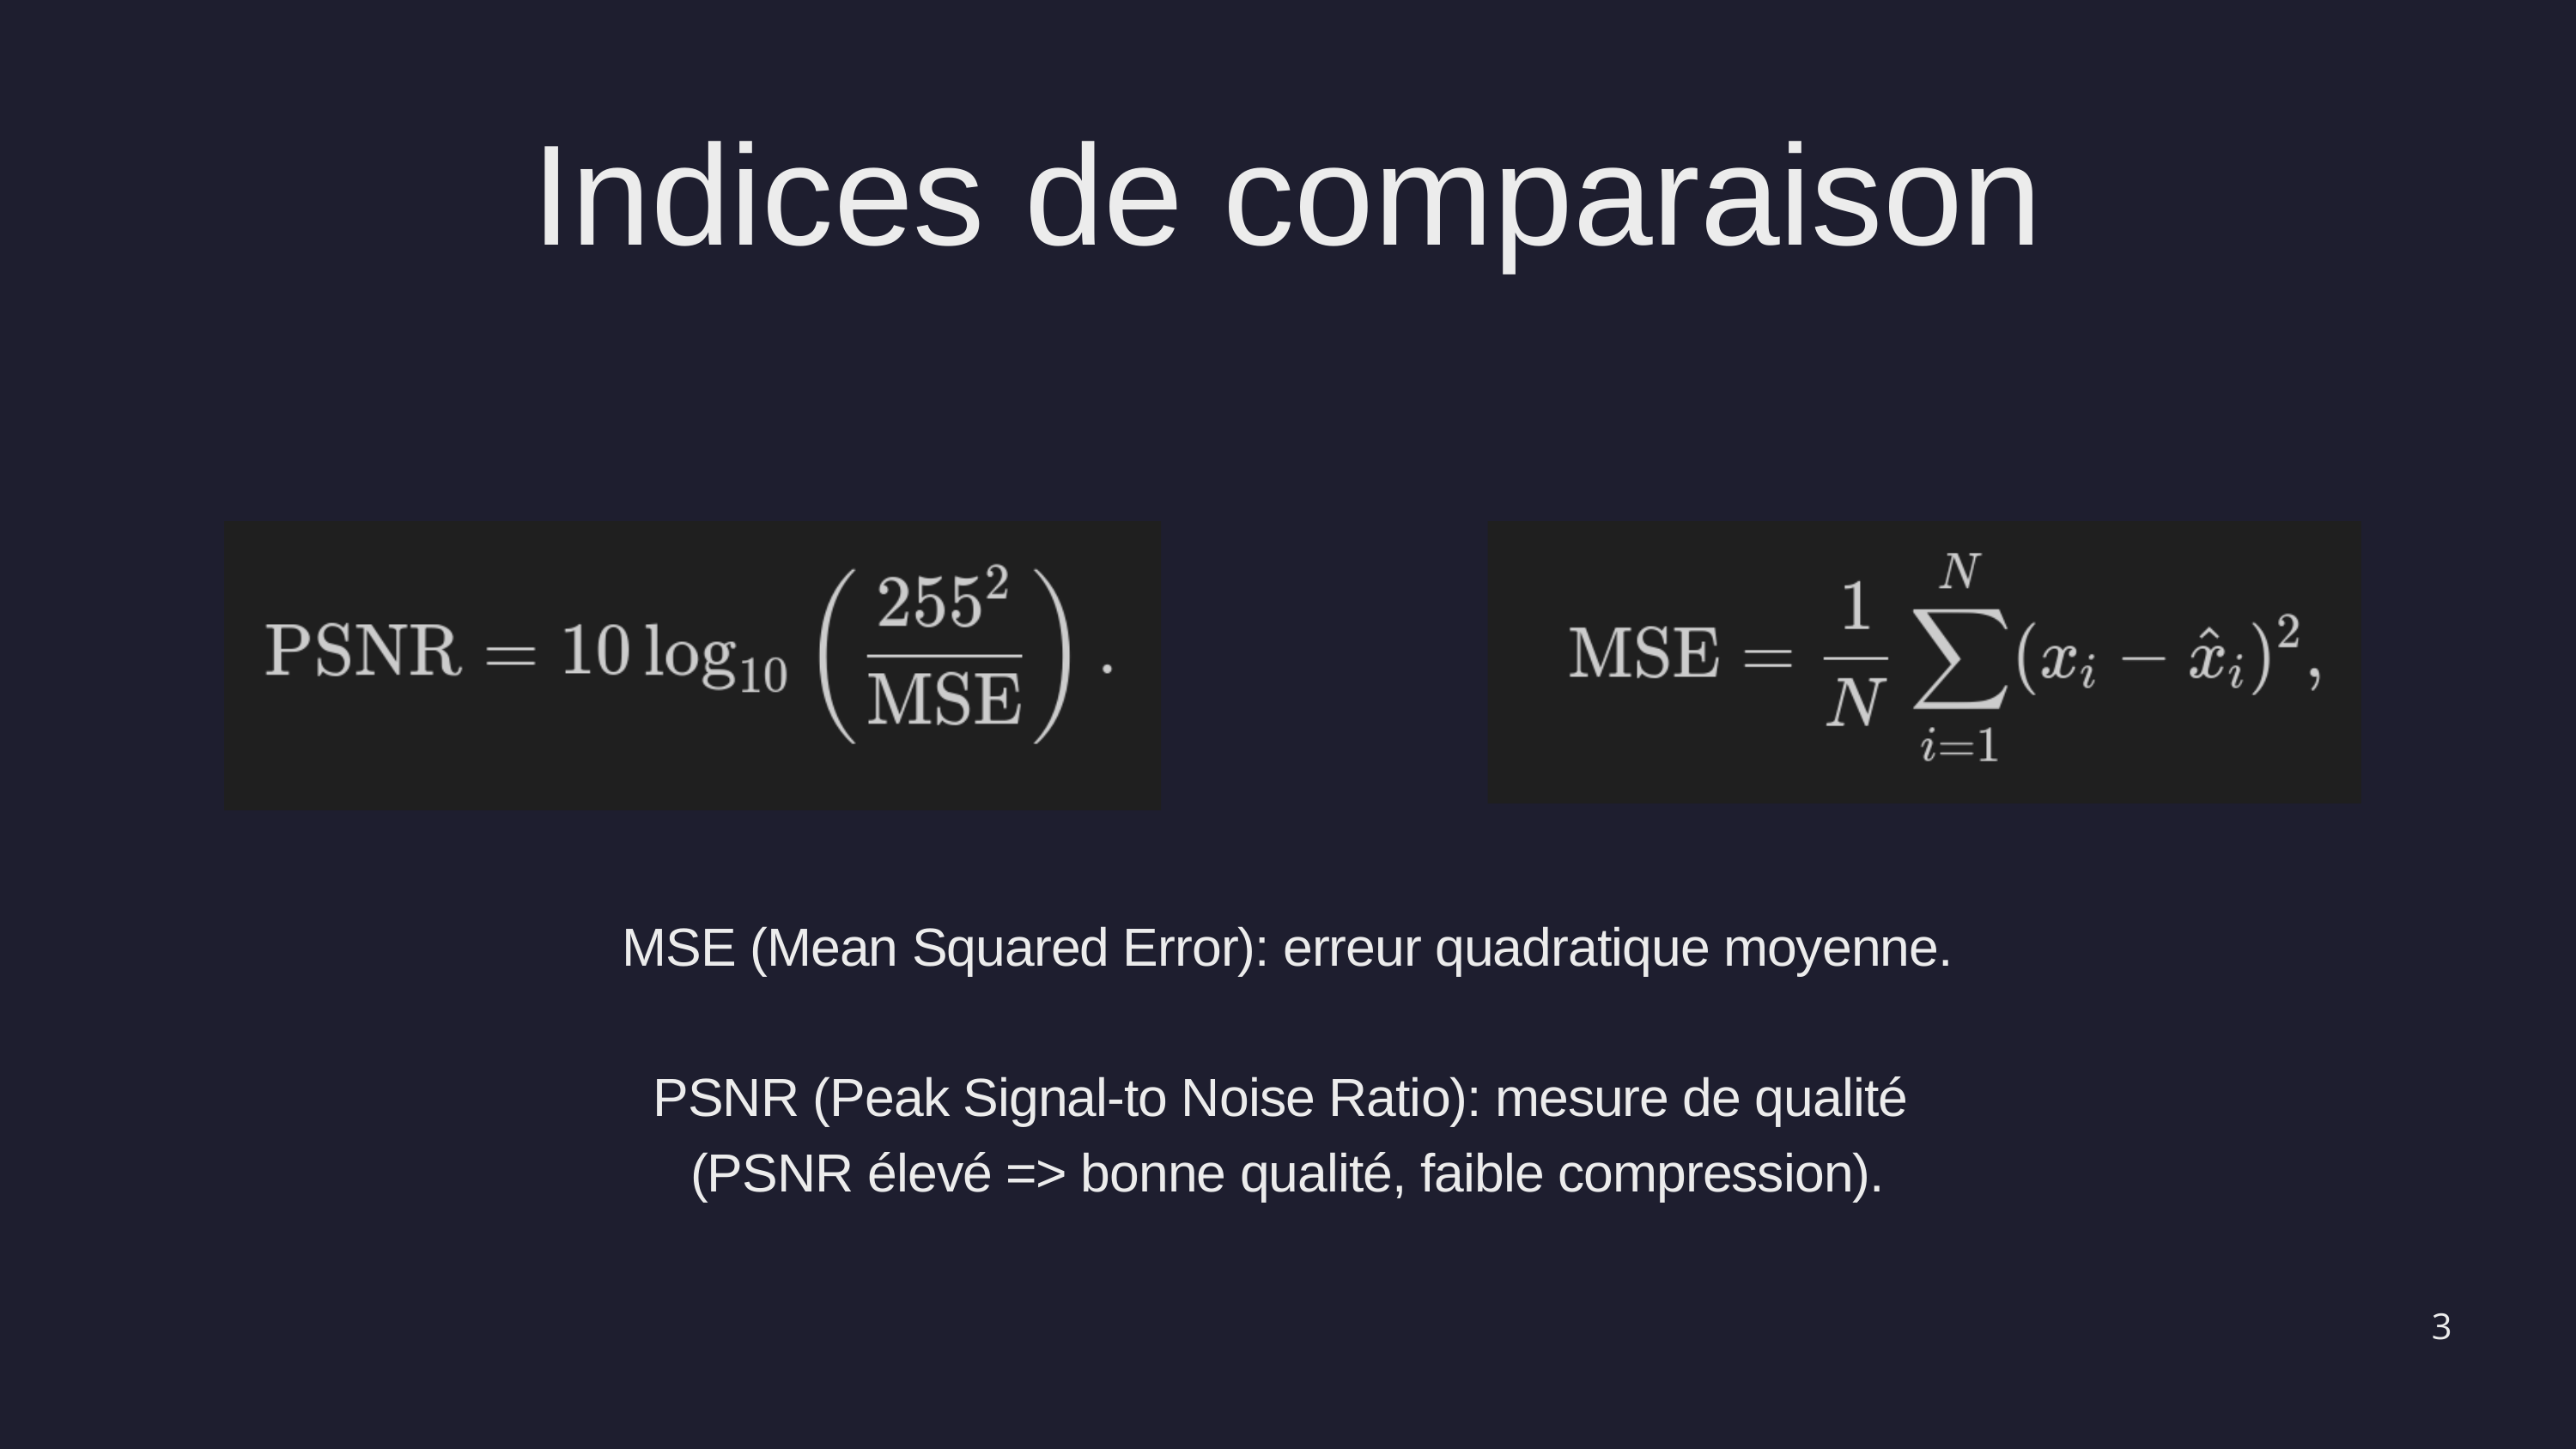

Indices de comparaison

MSE (Mean Squared Error): erreur quadratique moyenne.

PSNR (Peak Signal-to Noise Ratio): mesure de qualité
(PSNR élevé => bonne qualité, faible compression).

3